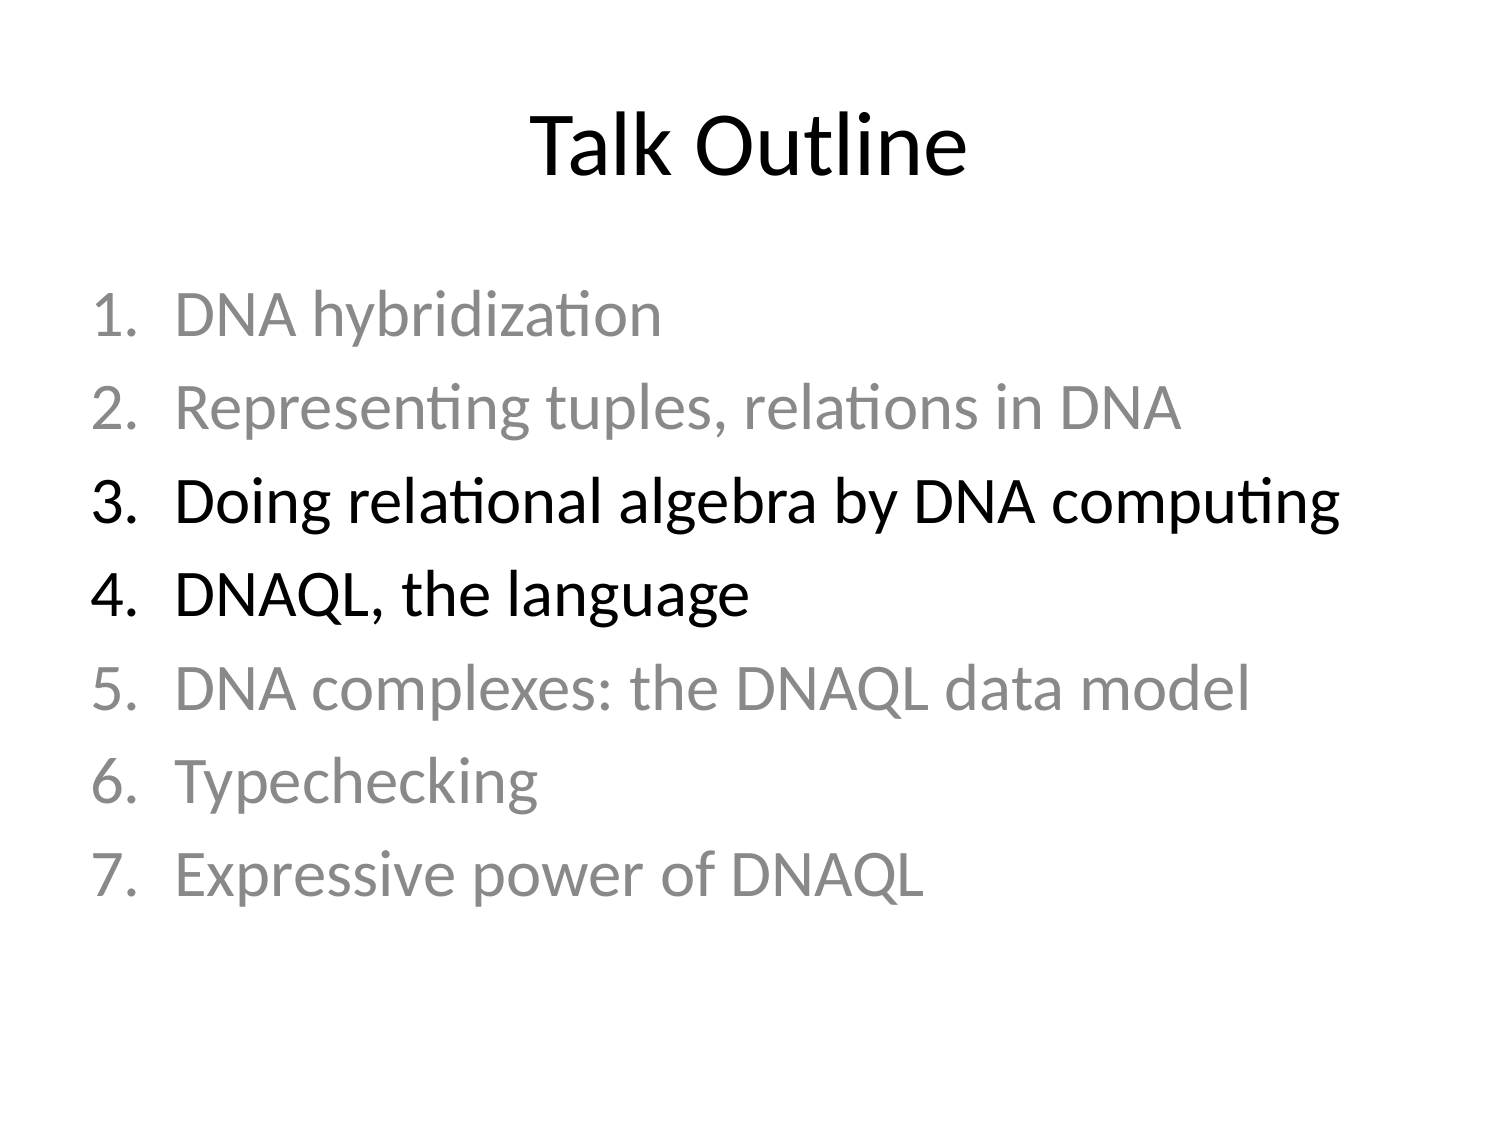

# Talk Outline
DNA hybridization
Representing tuples, relations in DNA
Doing relational algebra by DNA computing
DNAQL, the language
DNA complexes: the DNAQL data model
Typechecking
Expressive power of DNAQL